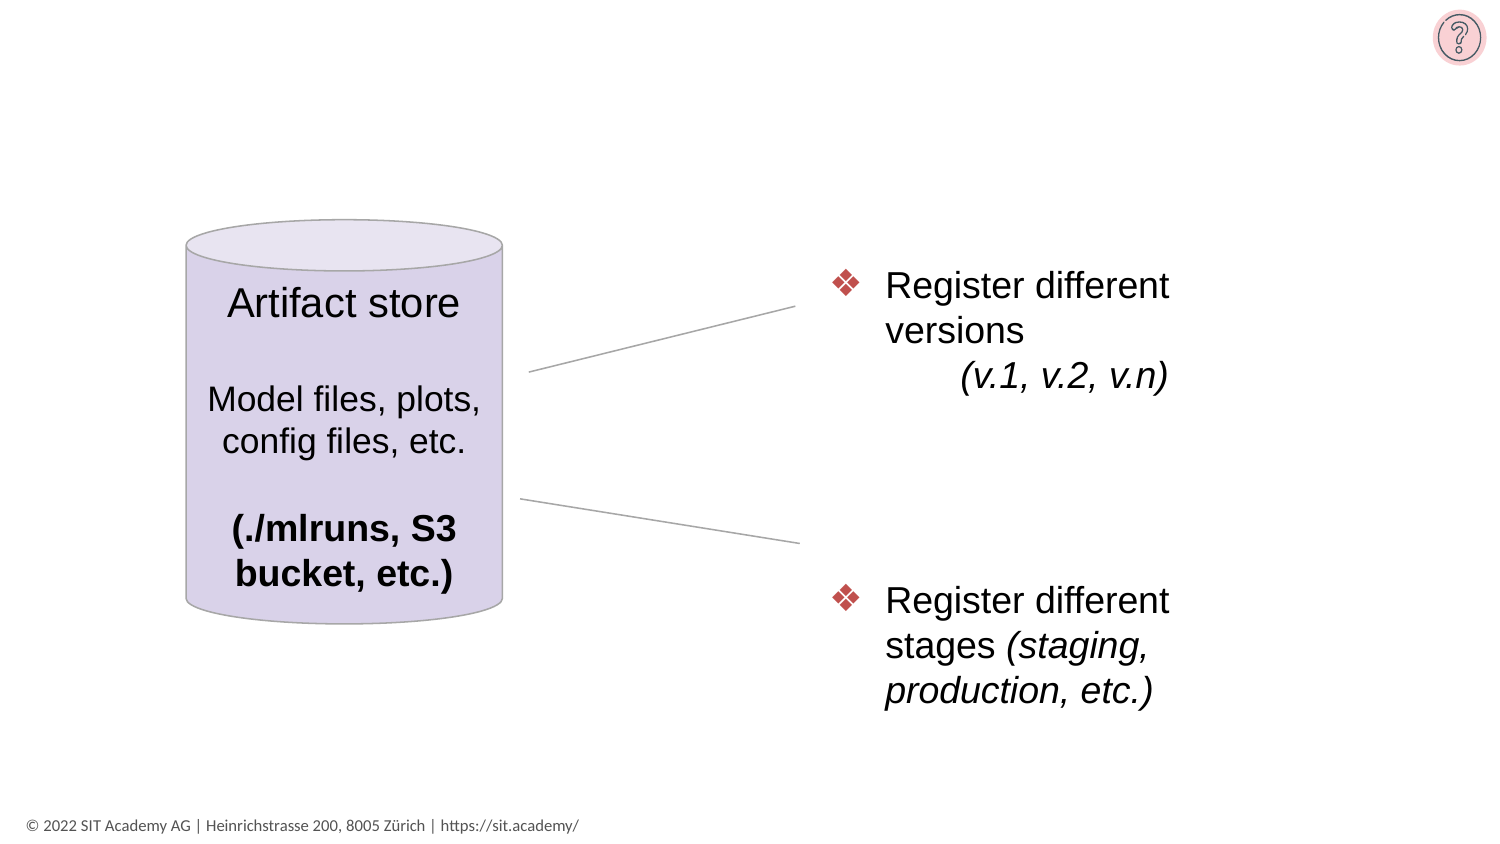

Artifact store

Model files, plots, config files, etc.

(./mlruns, S3 bucket, etc.)
Register different versions
(v.1, v.2, v.n)

Register different stages (staging, production, etc.)